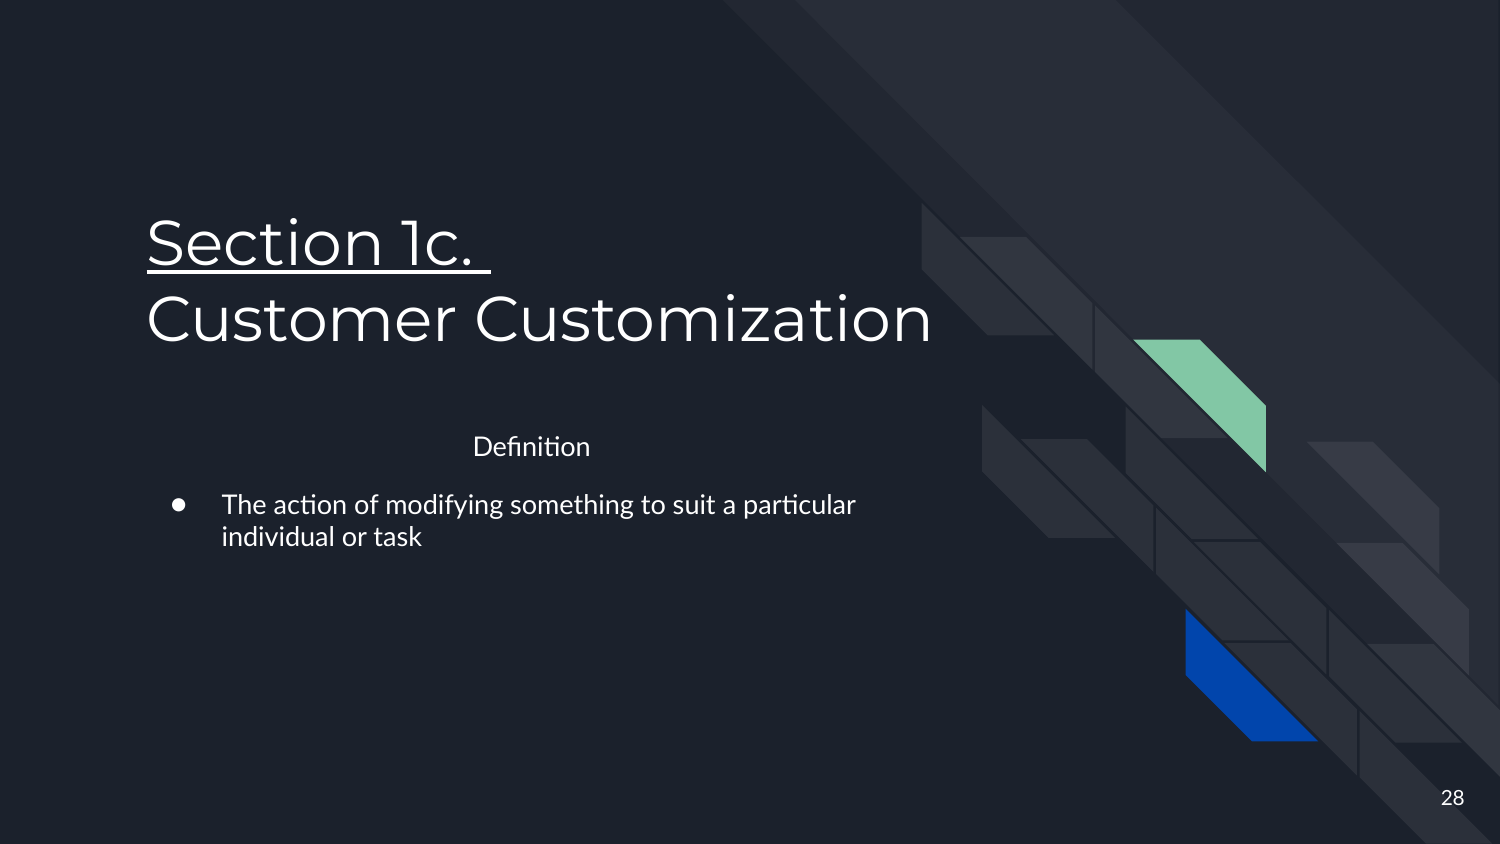

# Section 1c.
Customer Customization
Definition
The action of modifying something to suit a particular individual or task

28